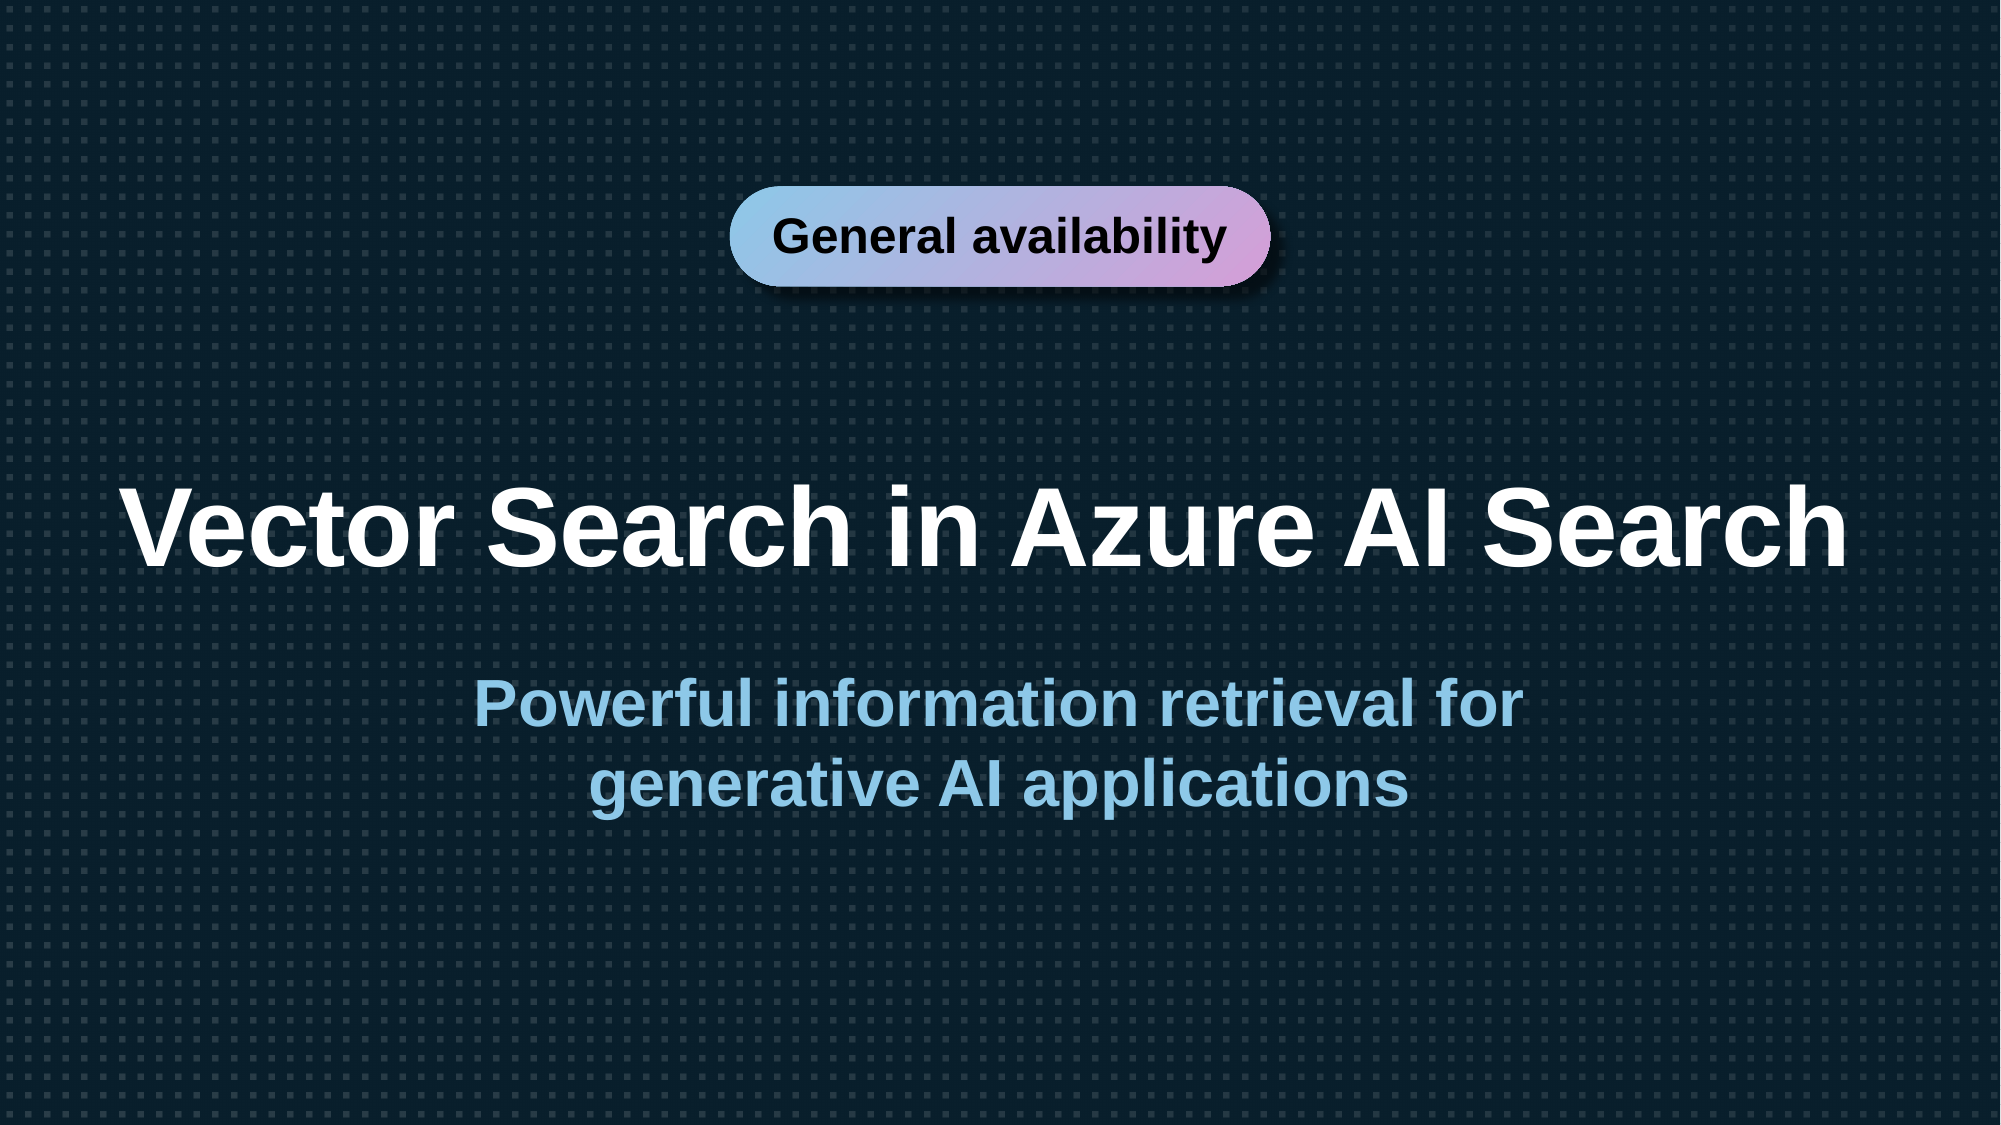

General availability
Vector Search in Azure AI Search
Powerful information retrieval for generative AI applications